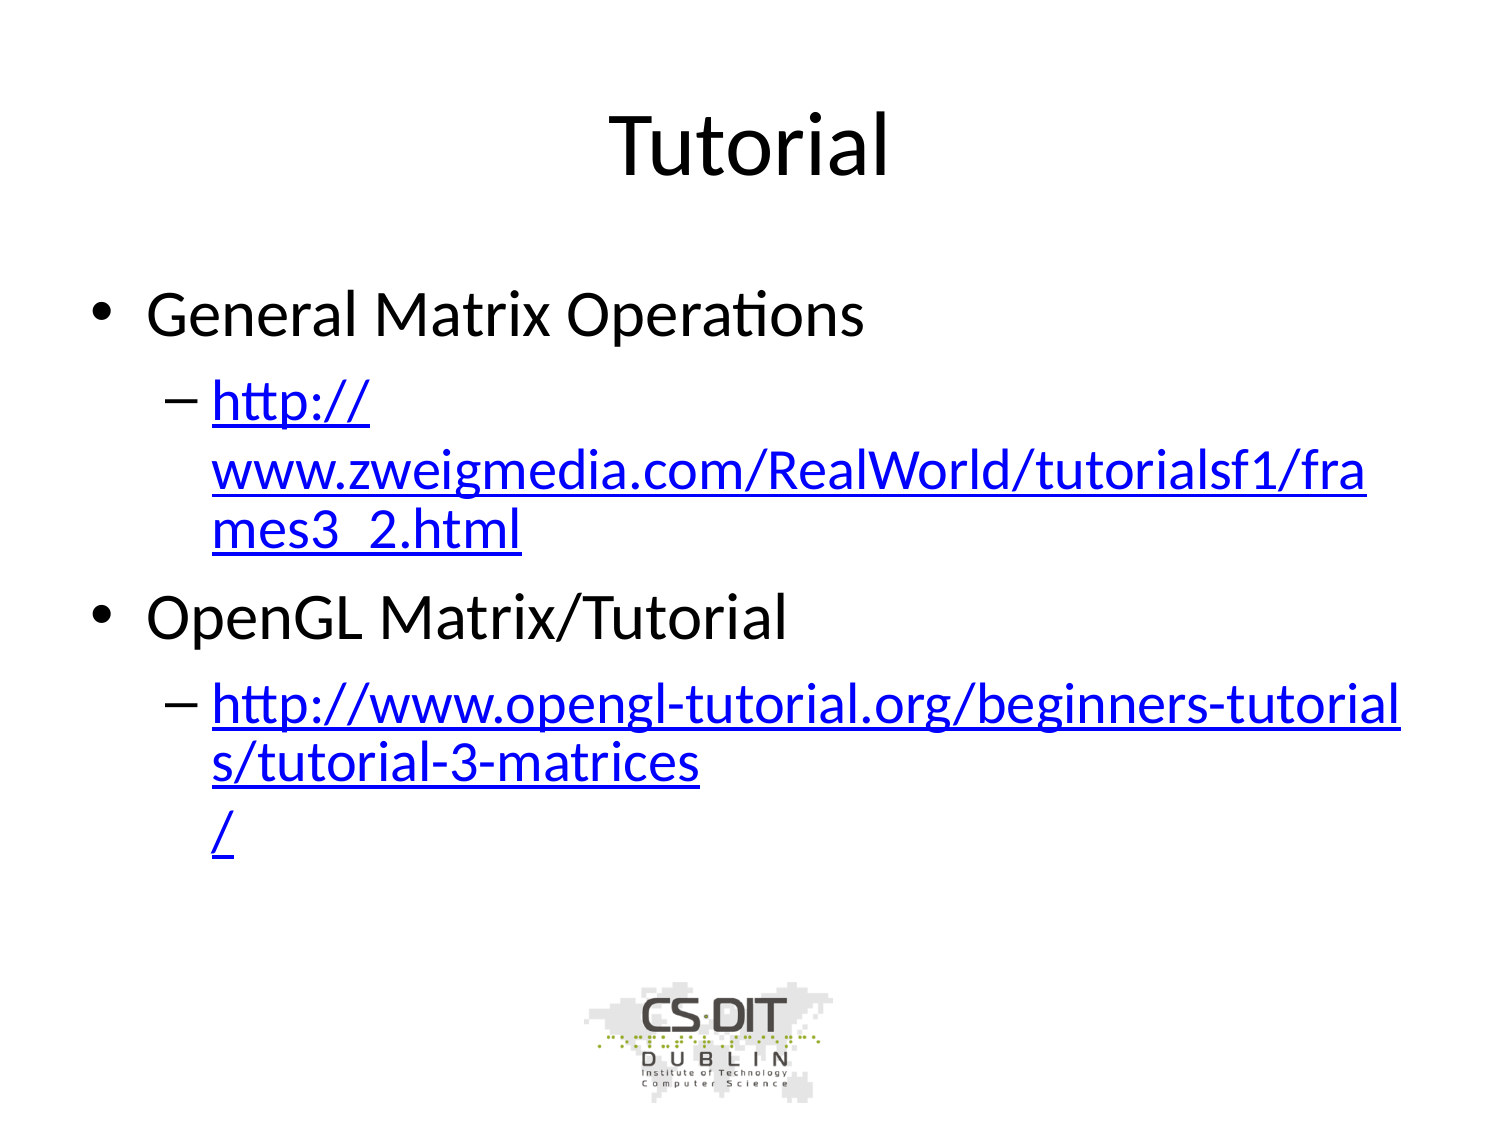

# Tutorial
General Matrix Operations
http://www.zweigmedia.com/RealWorld/tutorialsf1/frames3_2.html
OpenGL Matrix/Tutorial
http://www.opengl-tutorial.org/beginners-tutorials/tutorial-3-matrices/